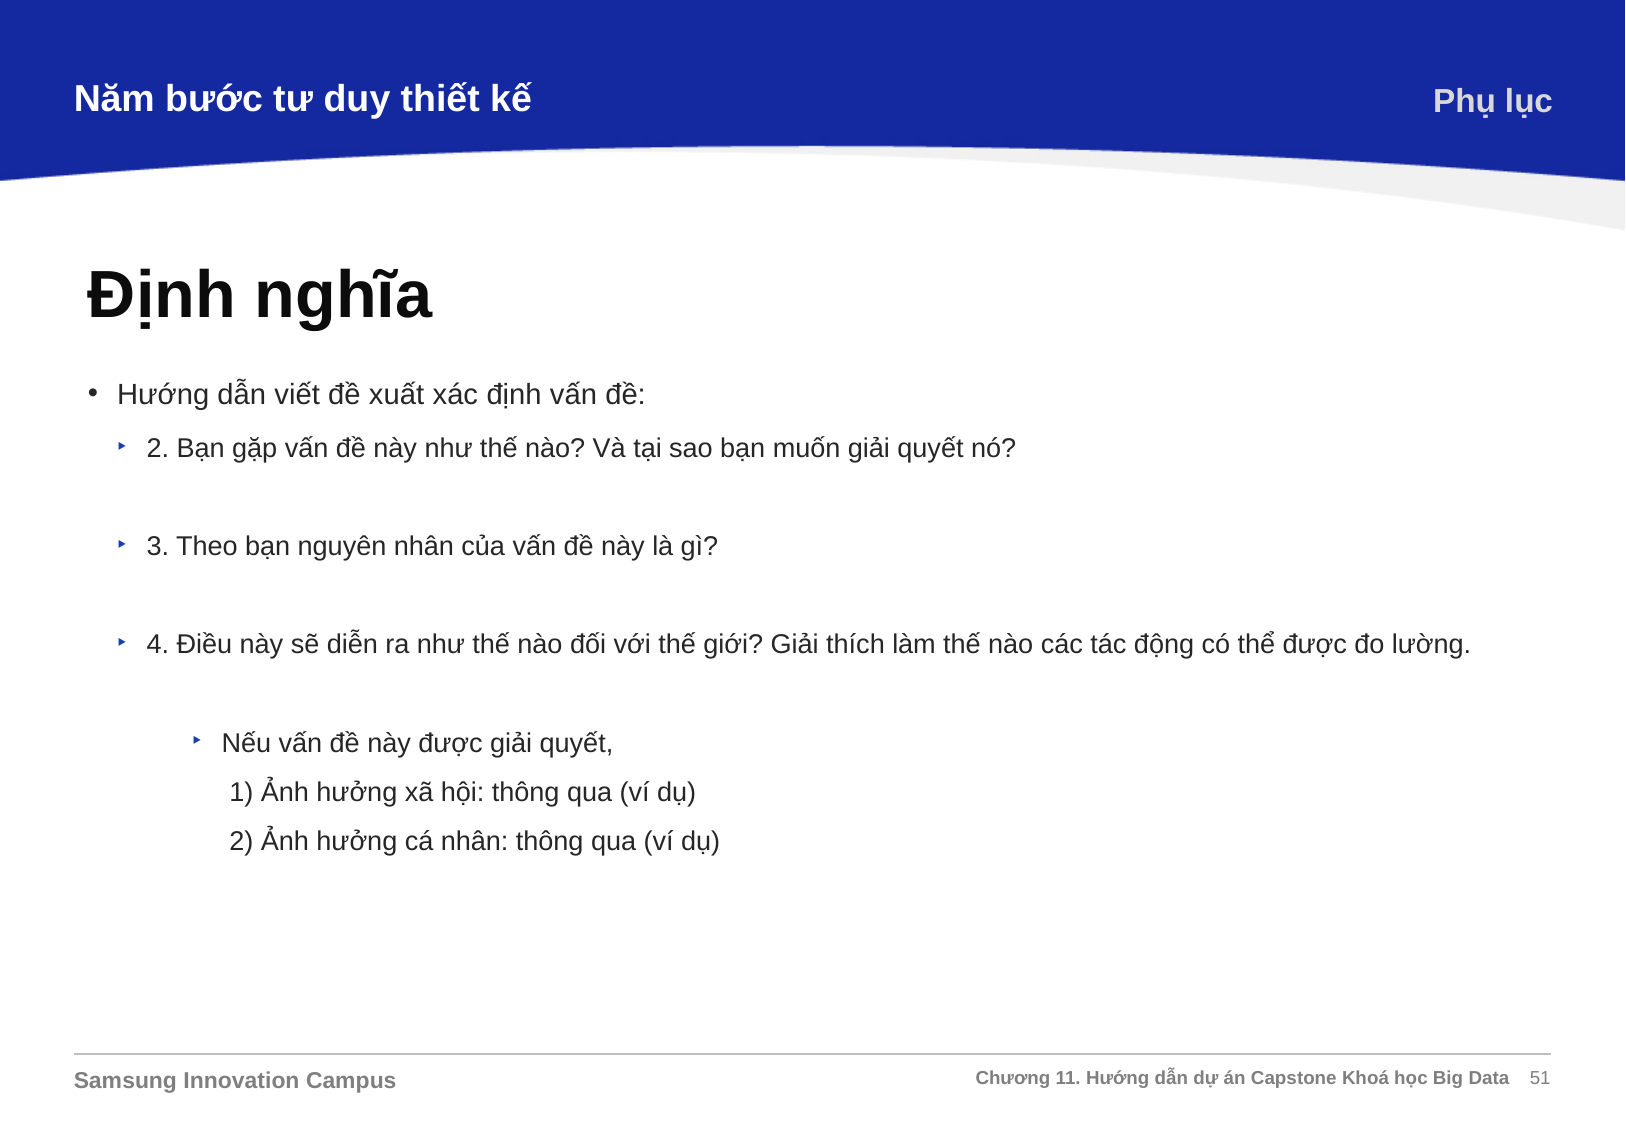

Năm bước tư duy thiết kế
Phụ lục
Định nghĩa
Hướng dẫn viết đề xuất xác định vấn đề:
2. Bạn gặp vấn đề này như thế nào? Và tại sao bạn muốn giải quyết nó?

3. Theo bạn nguyên nhân của vấn đề này là gì?

4. Điều này sẽ diễn ra như thế nào đối với thế giới? Giải thích làm thế nào các tác động có thể được đo lường.

Nếu vấn đề này được giải quyết,
     1) Ảnh hưởng xã hội: thông qua (ví dụ)
     2) Ảnh hưởng cá nhân: thông qua (ví dụ)